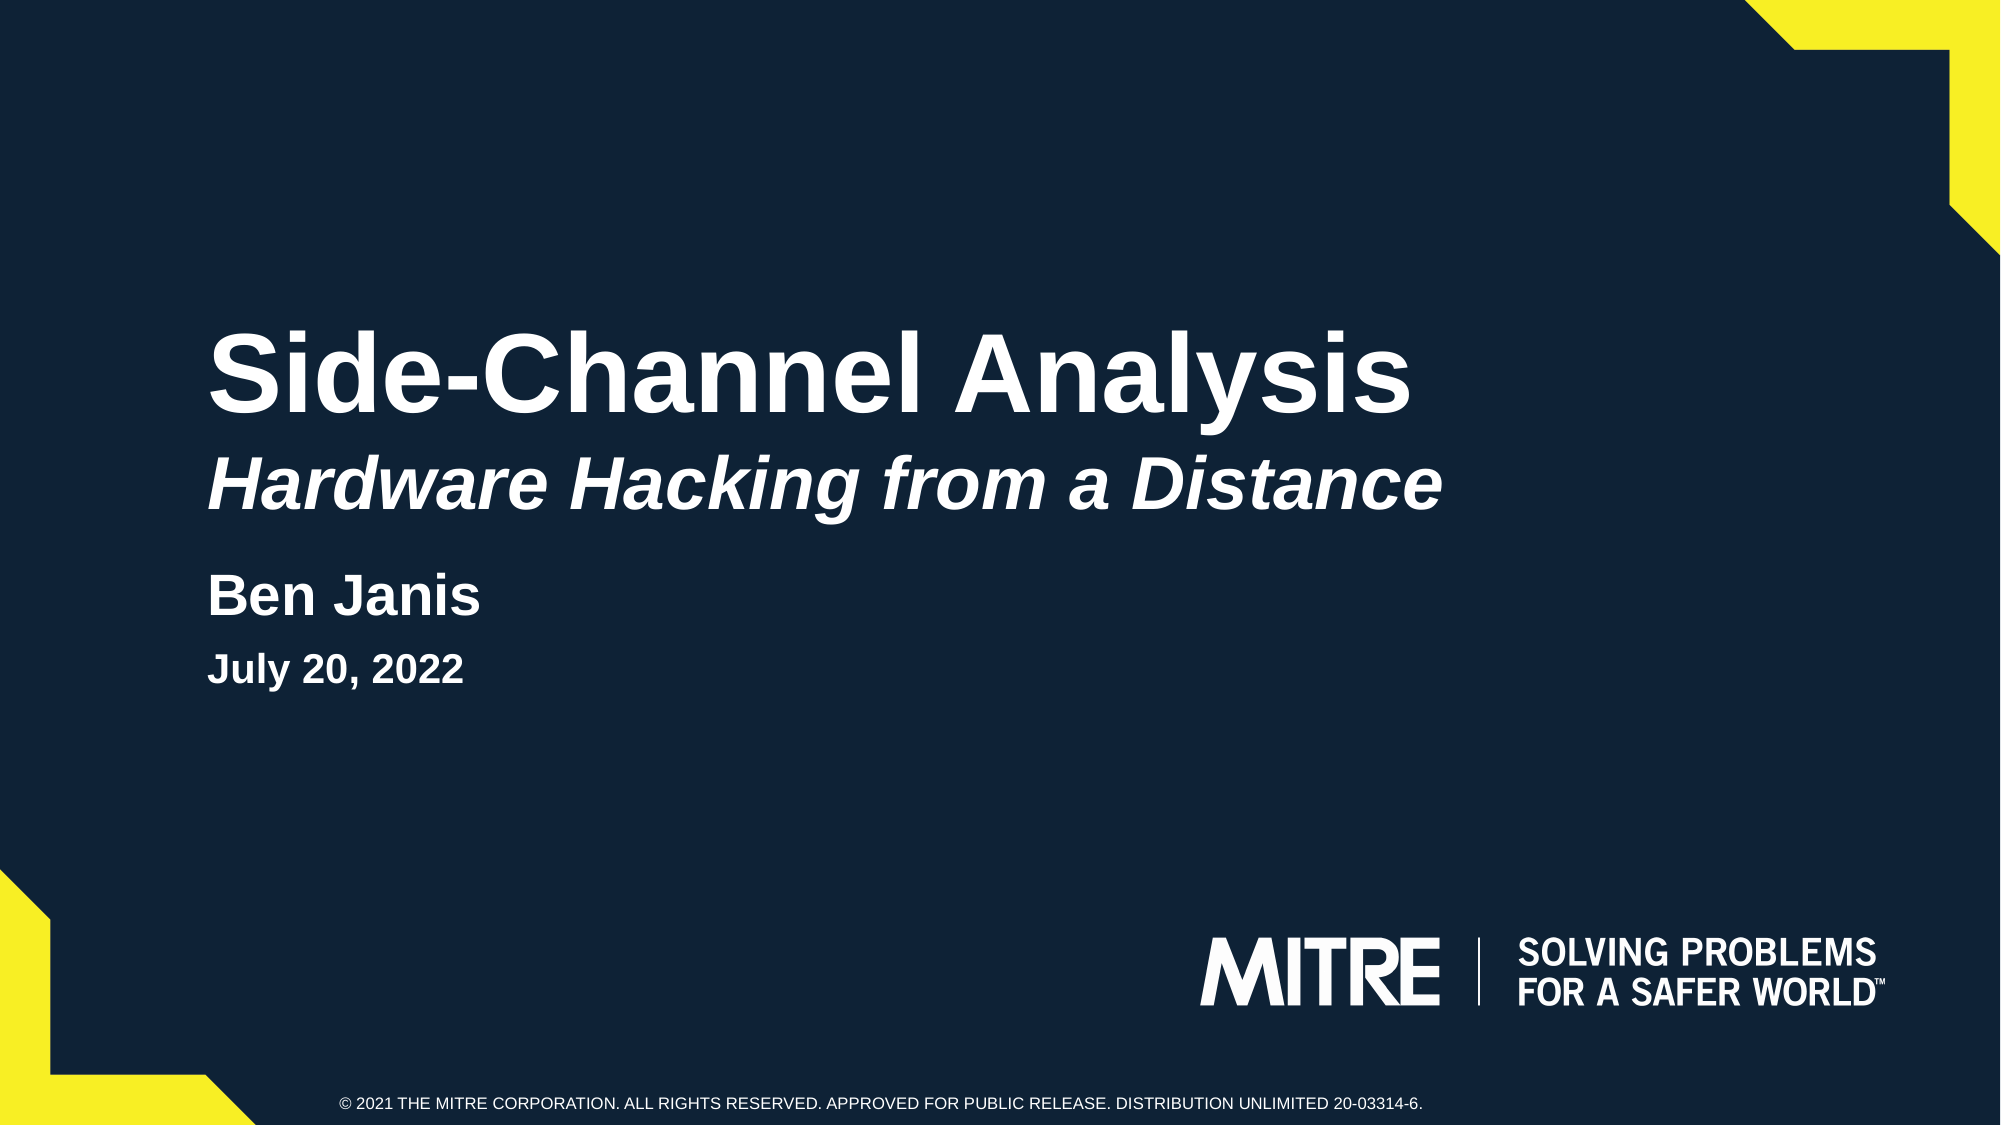

# Side-Channel Analysis Hardware Hacking from a Distance
Ben Janis
July 20, 2022